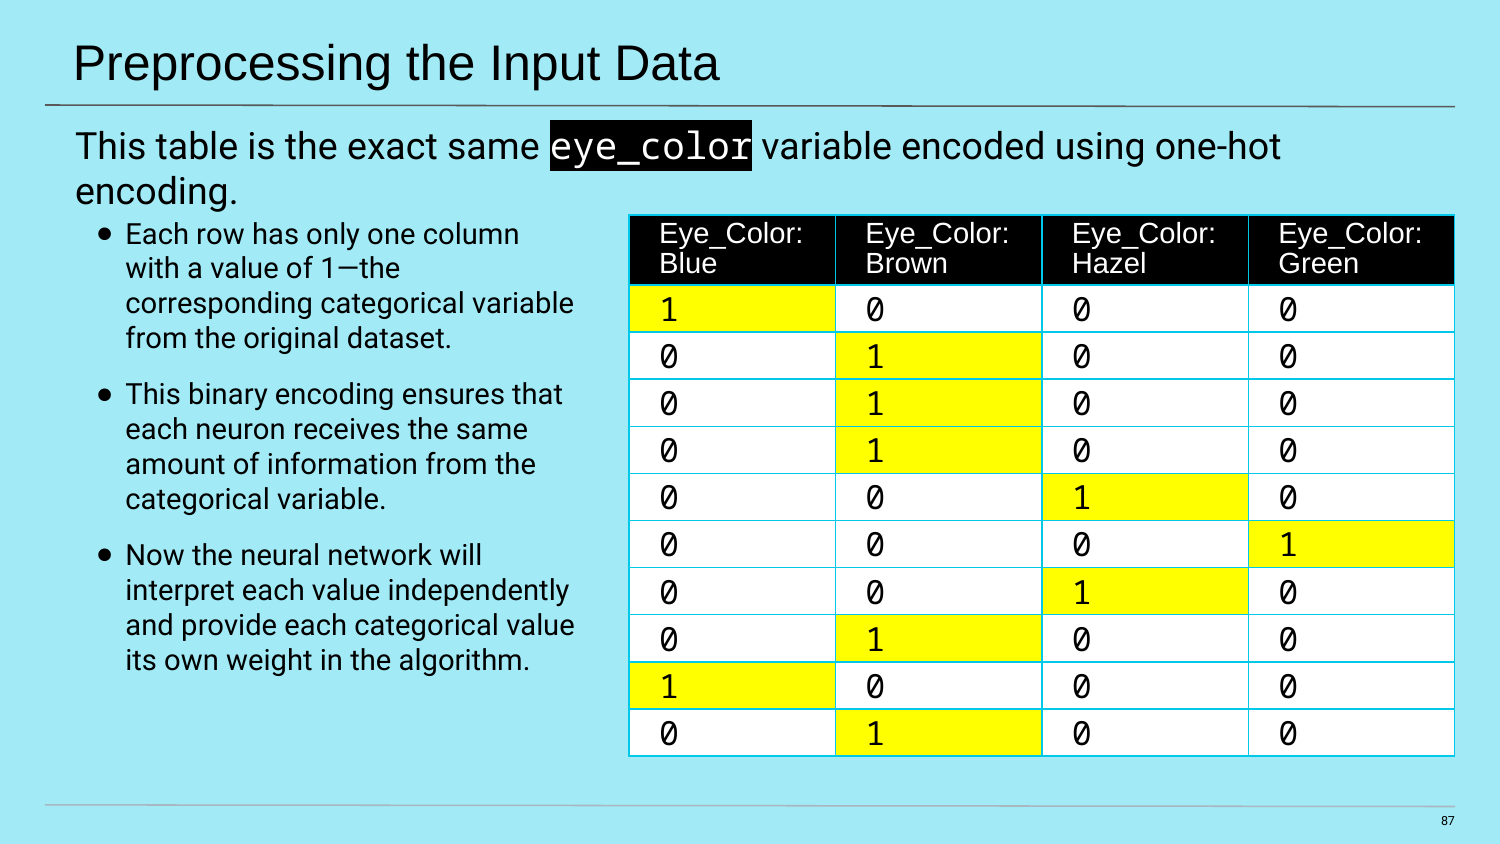

# Preprocessing the Input Data

This table is the exact same eye_color variable encoded using one-hot encoding.
| Eye\_Color: Blue | Eye\_Color: Brown | Eye\_Color: Hazel | Eye\_Color: Green |
| --- | --- | --- | --- |
| 1 | 0 | 0 | 0 |
| 0 | 1 | 0 | 0 |
| 0 | 1 | 0 | 0 |
| 0 | 1 | 0 | 0 |
| 0 | 0 | 1 | 0 |
| 0 | 0 | 0 | 1 |
| 0 | 0 | 1 | 0 |
| 0 | 1 | 0 | 0 |
| 1 | 0 | 0 | 0 |
| 0 | 1 | 0 | 0 |
Each row has only one column with a value of 1—the corresponding categorical variable from the original dataset.
This binary encoding ensures that each neuron receives the same amount of information from the categorical variable.
Now the neural network will interpret each value independently and provide each categorical value its own weight in the algorithm.

87